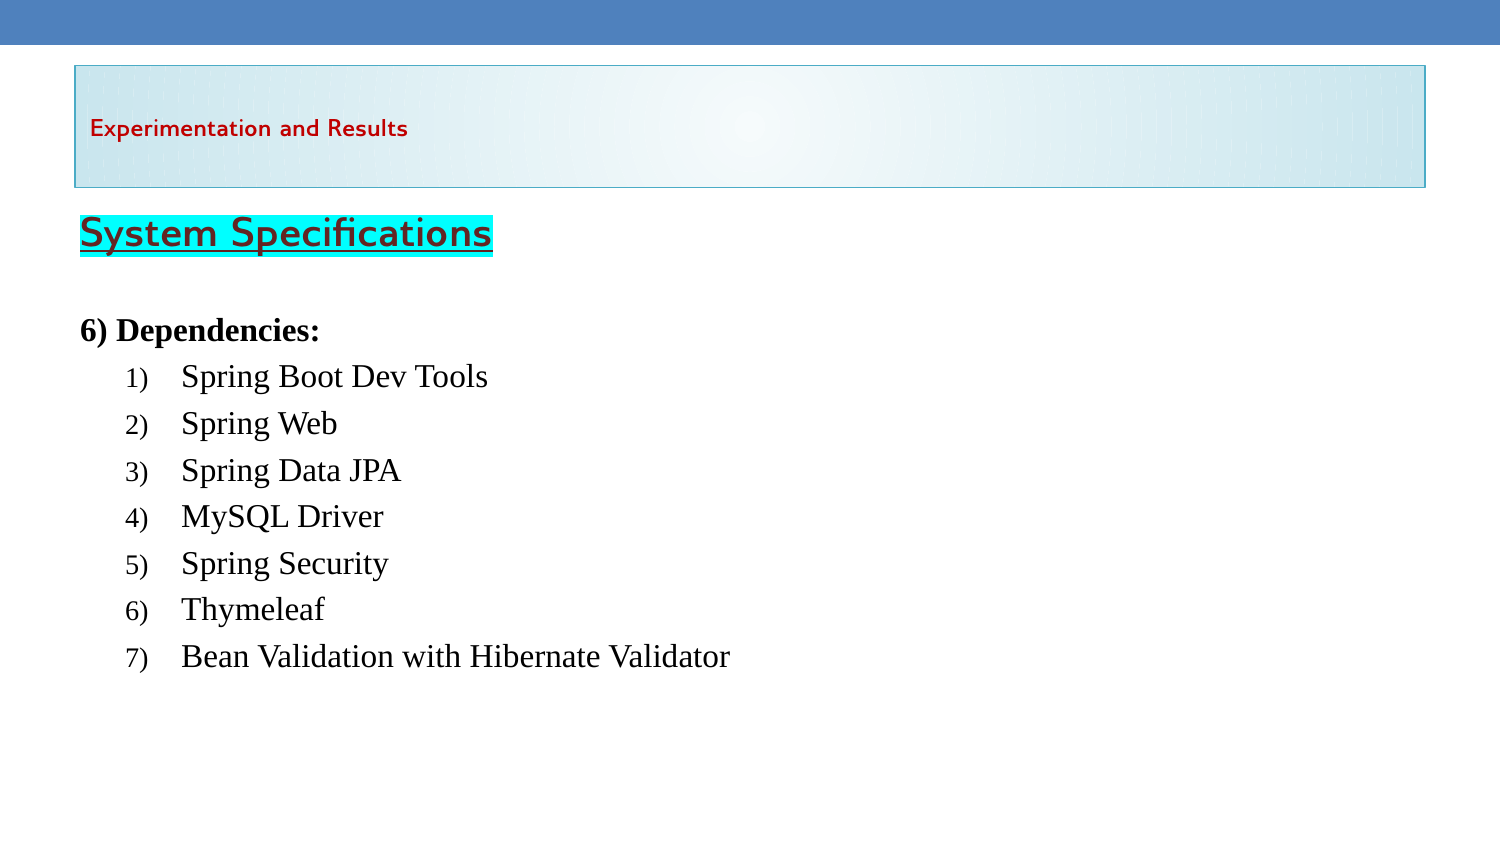

# Experimentation and Results
System Specifications

6) Dependencies:
Spring Boot Dev Tools
Spring Web
Spring Data JPA
MySQL Driver
Spring Security
Thymeleaf
Bean Validation with Hibernate Validator